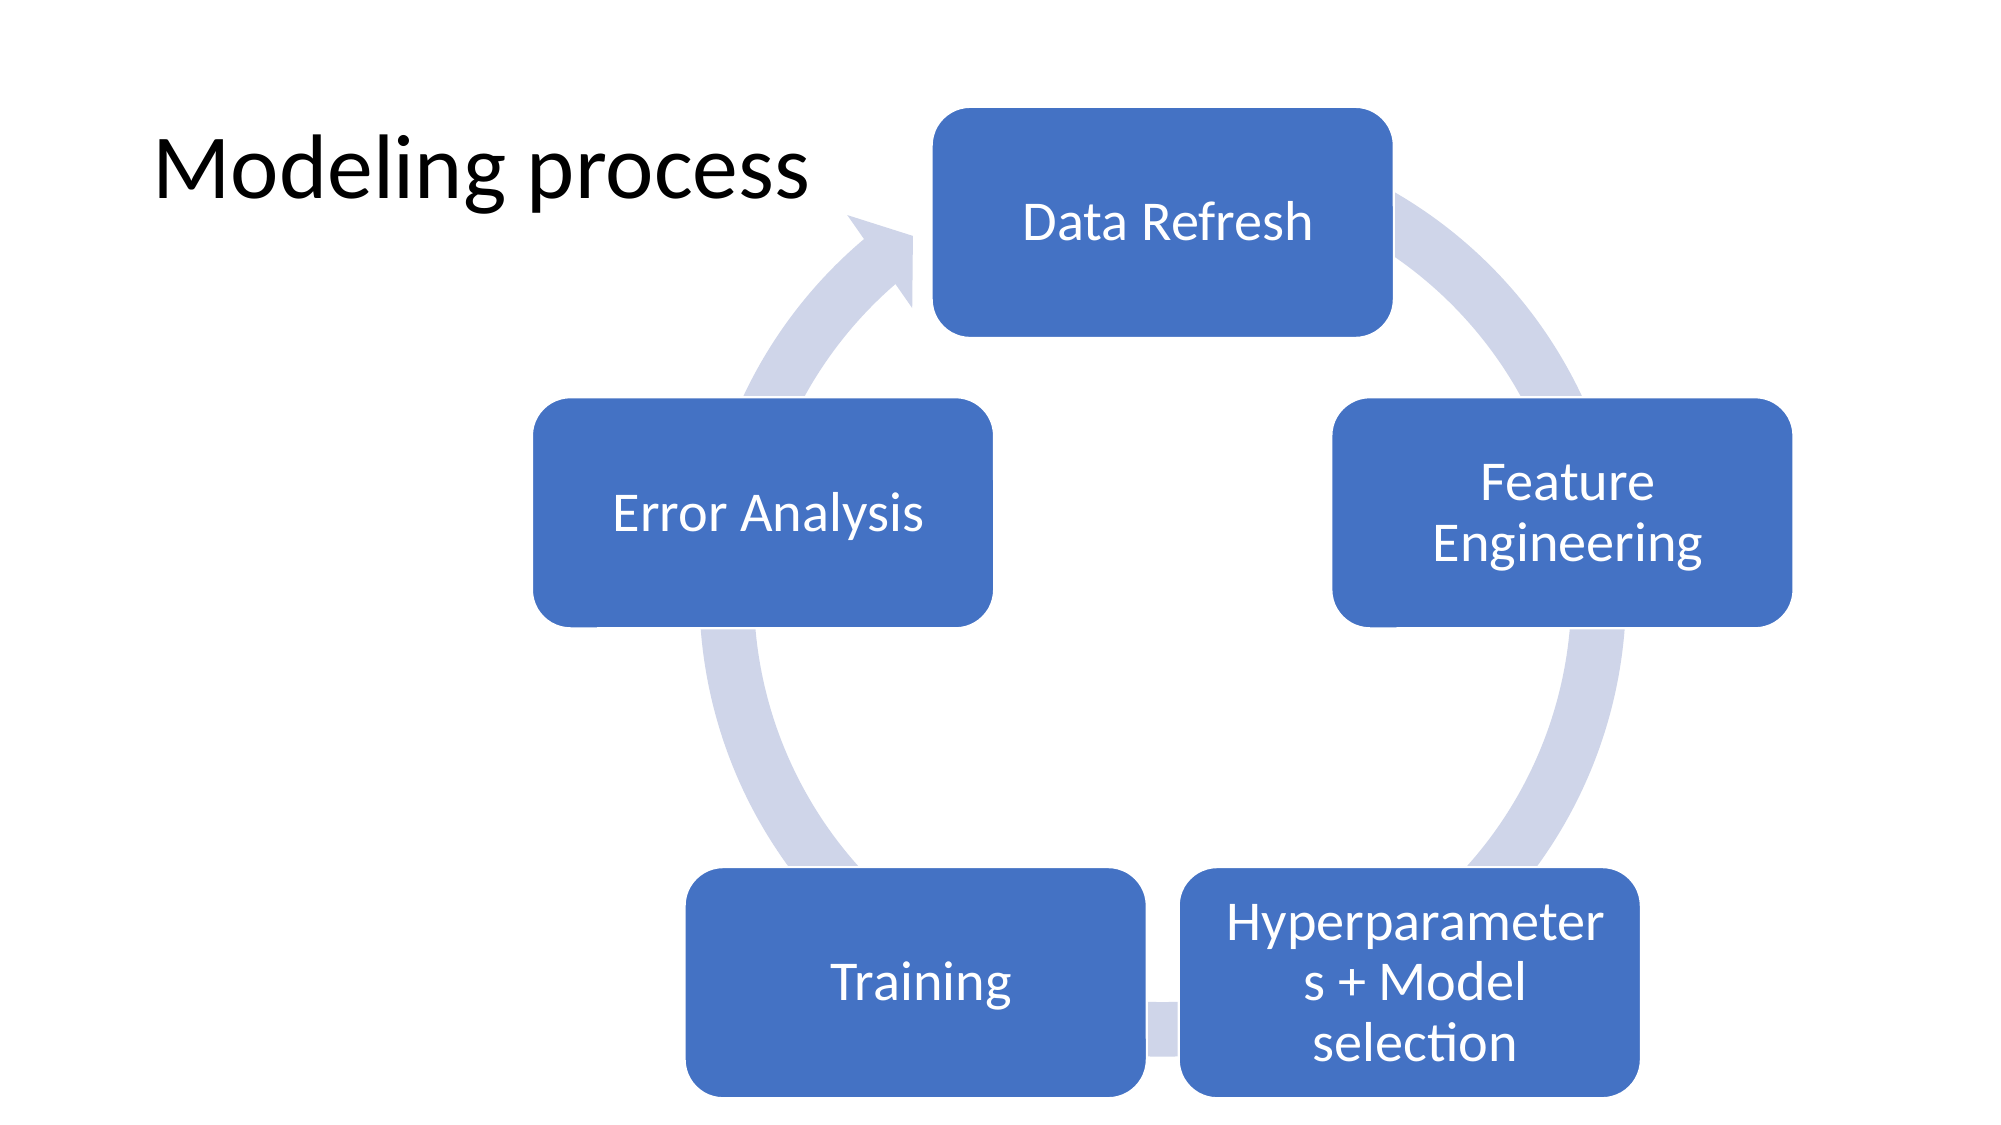

# Modeling process
Data Refresh
Feature Engineering
Hyperparameters + Model selection
Training
Error Analysis